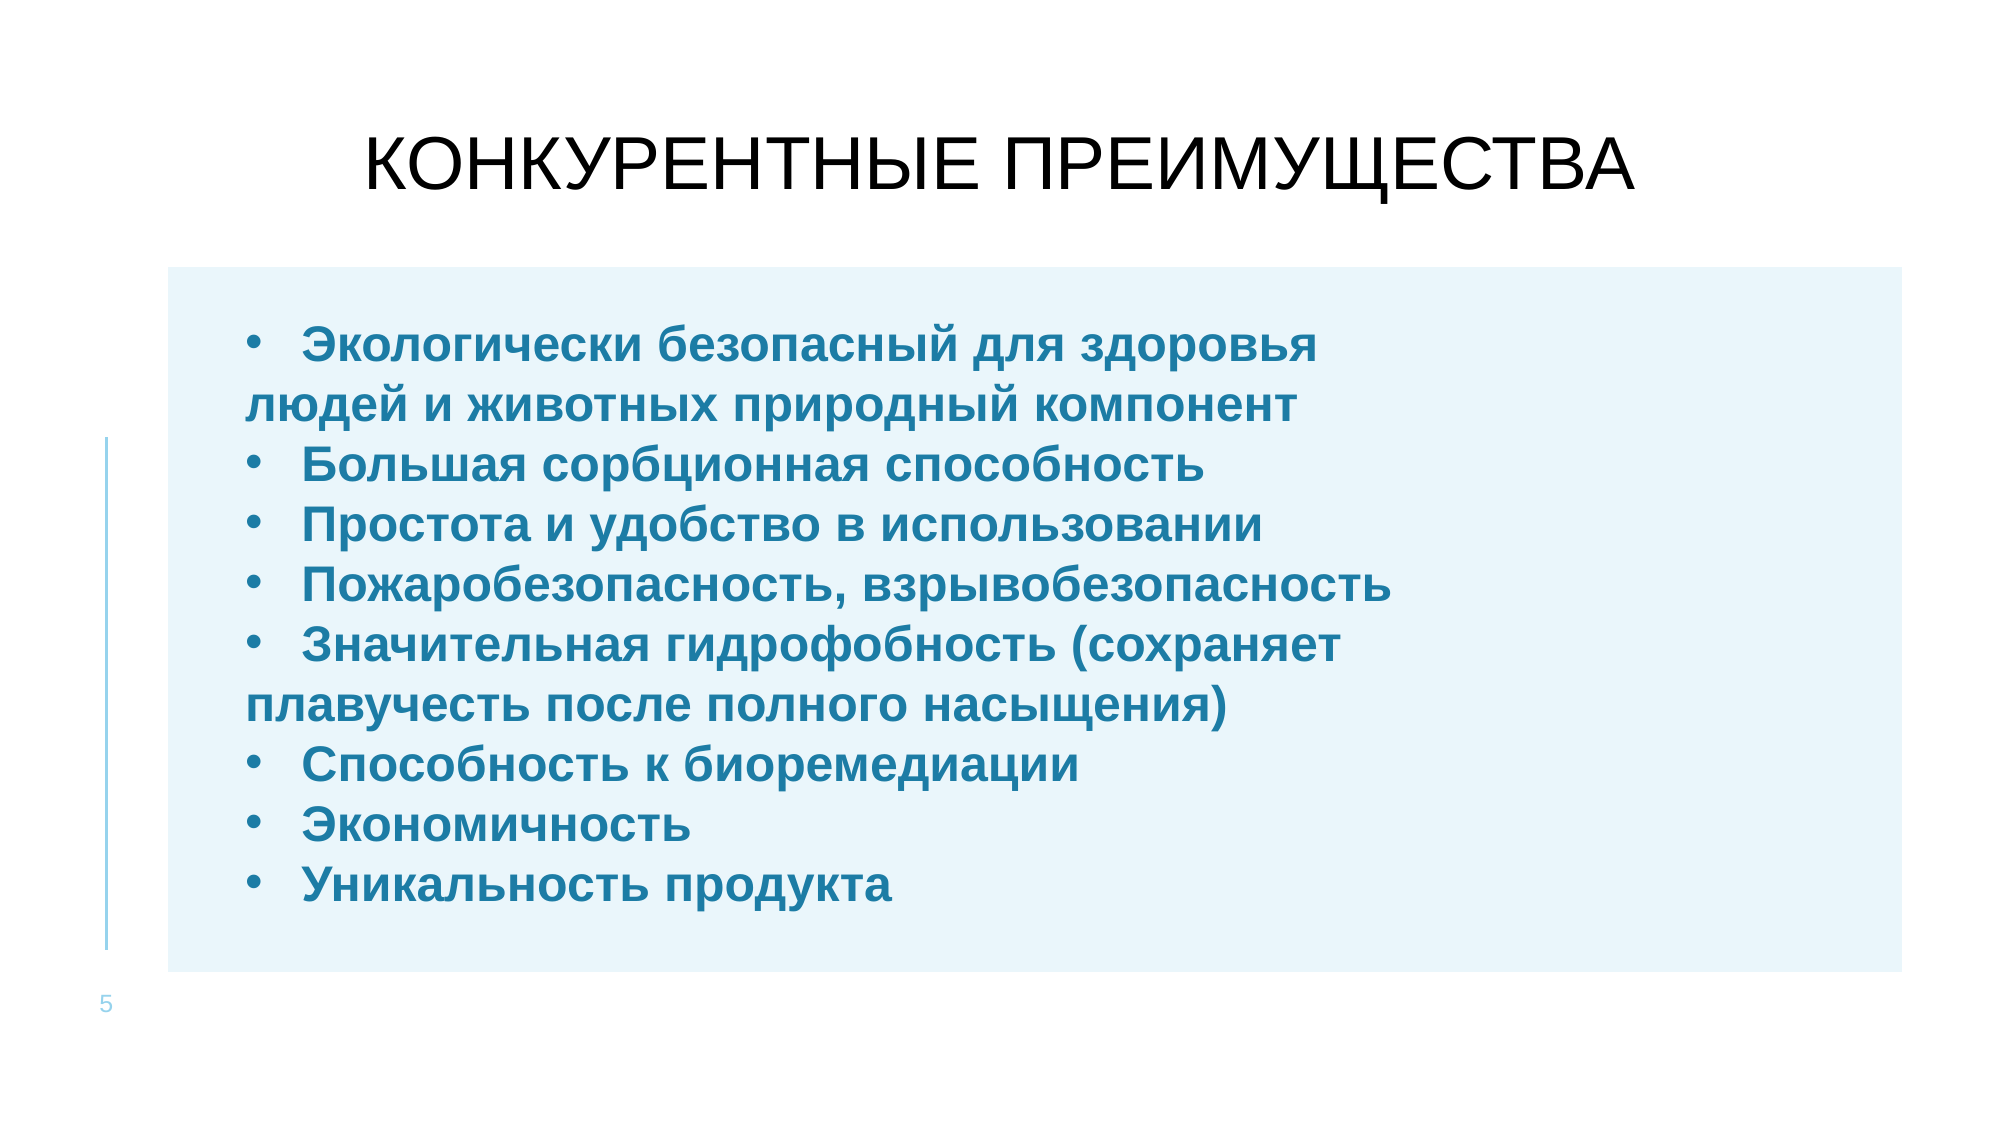

# Конкурентные преимущества

Экологически безопасный для здоровья
людей и животных природный компонент
Большая сорбционная способность
Простота и удобство в использовании
Пожаробезопасность, взрывобезопасность
Значительная гидрофобность (сохраняет
плавучесть после полного насыщения)
Способность к биоремедиации
Экономичность
Уникальность продукта
5